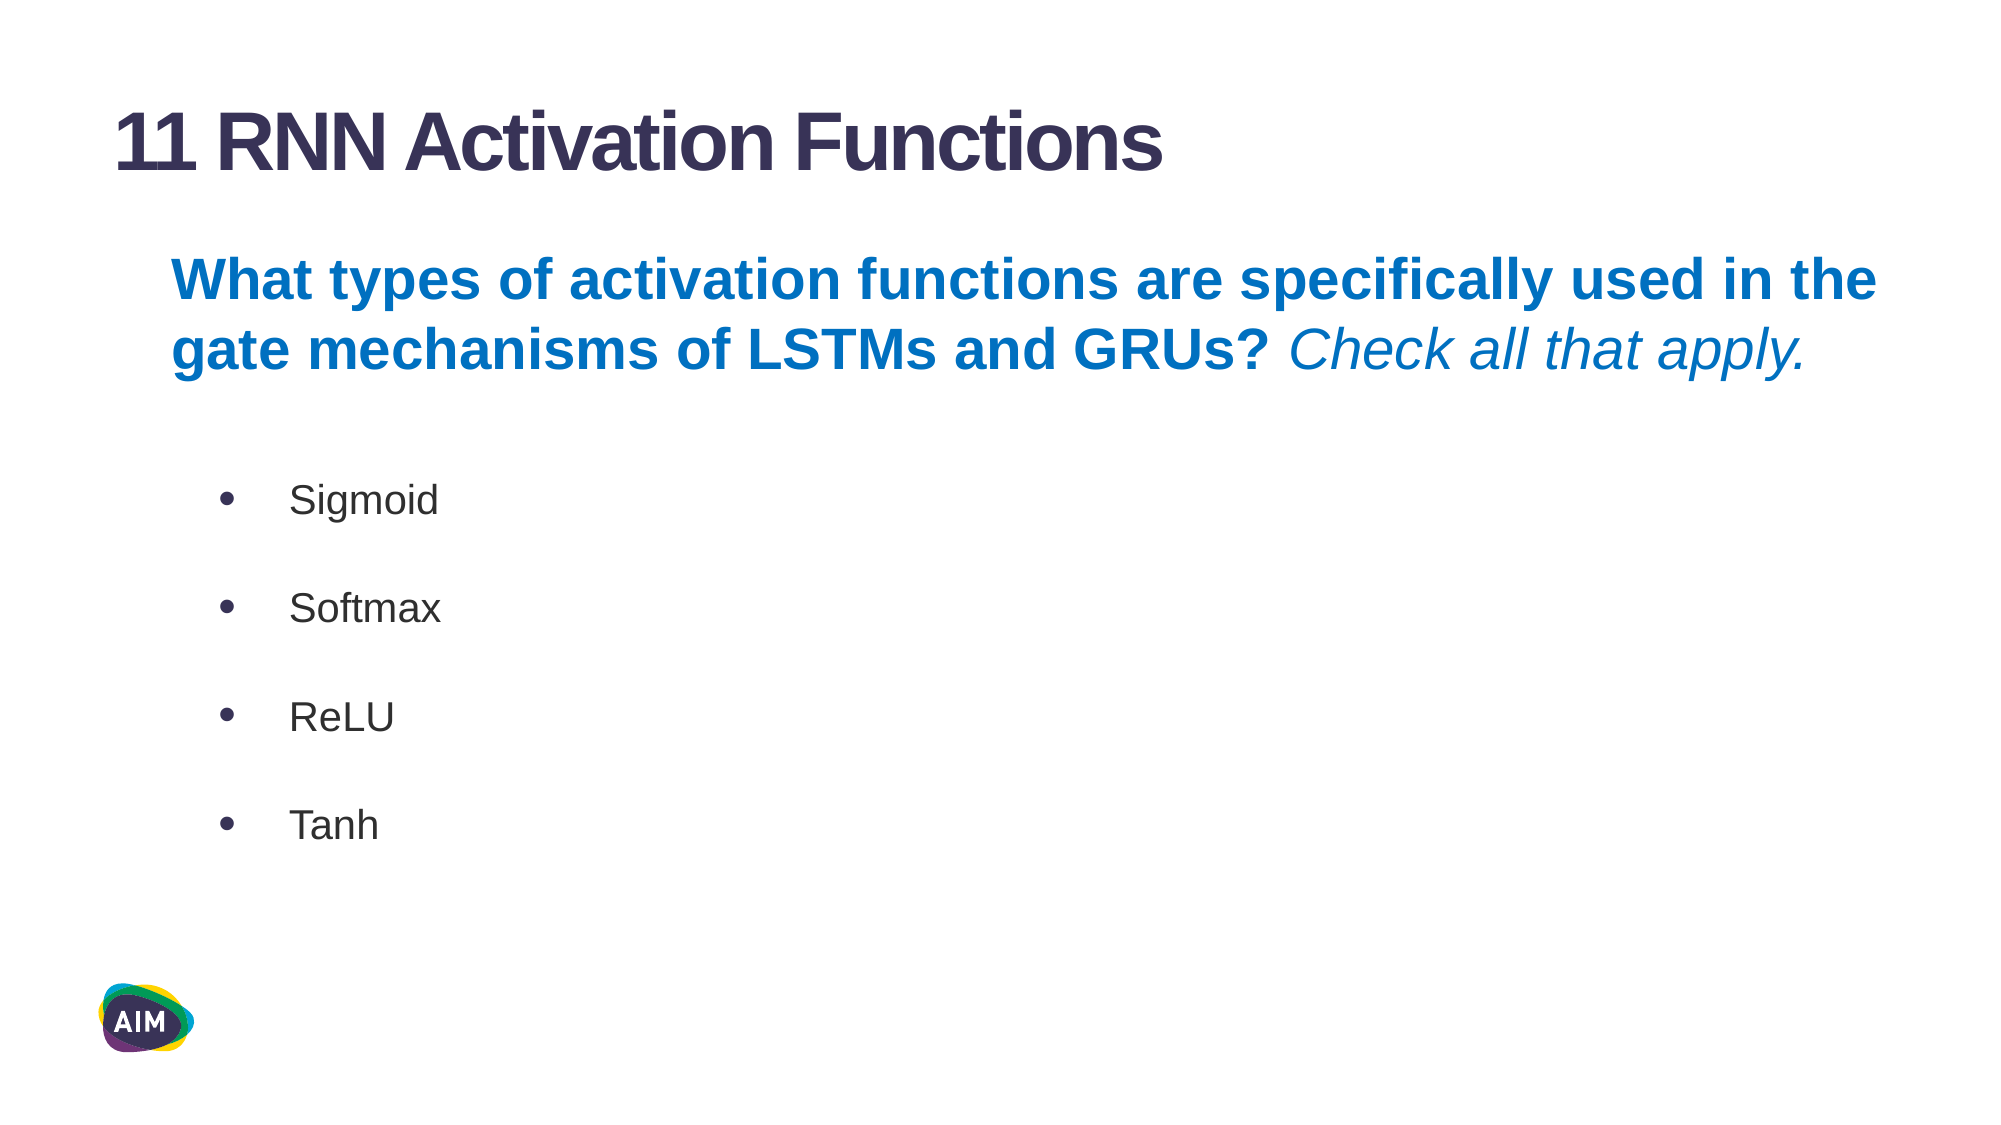

# 11 RNN Activation Functions
What types of activation functions are specifically used in the gate mechanisms of LSTMs and GRUs? Check all that apply.
Sigmoid
Softmax
ReLU
Tanh